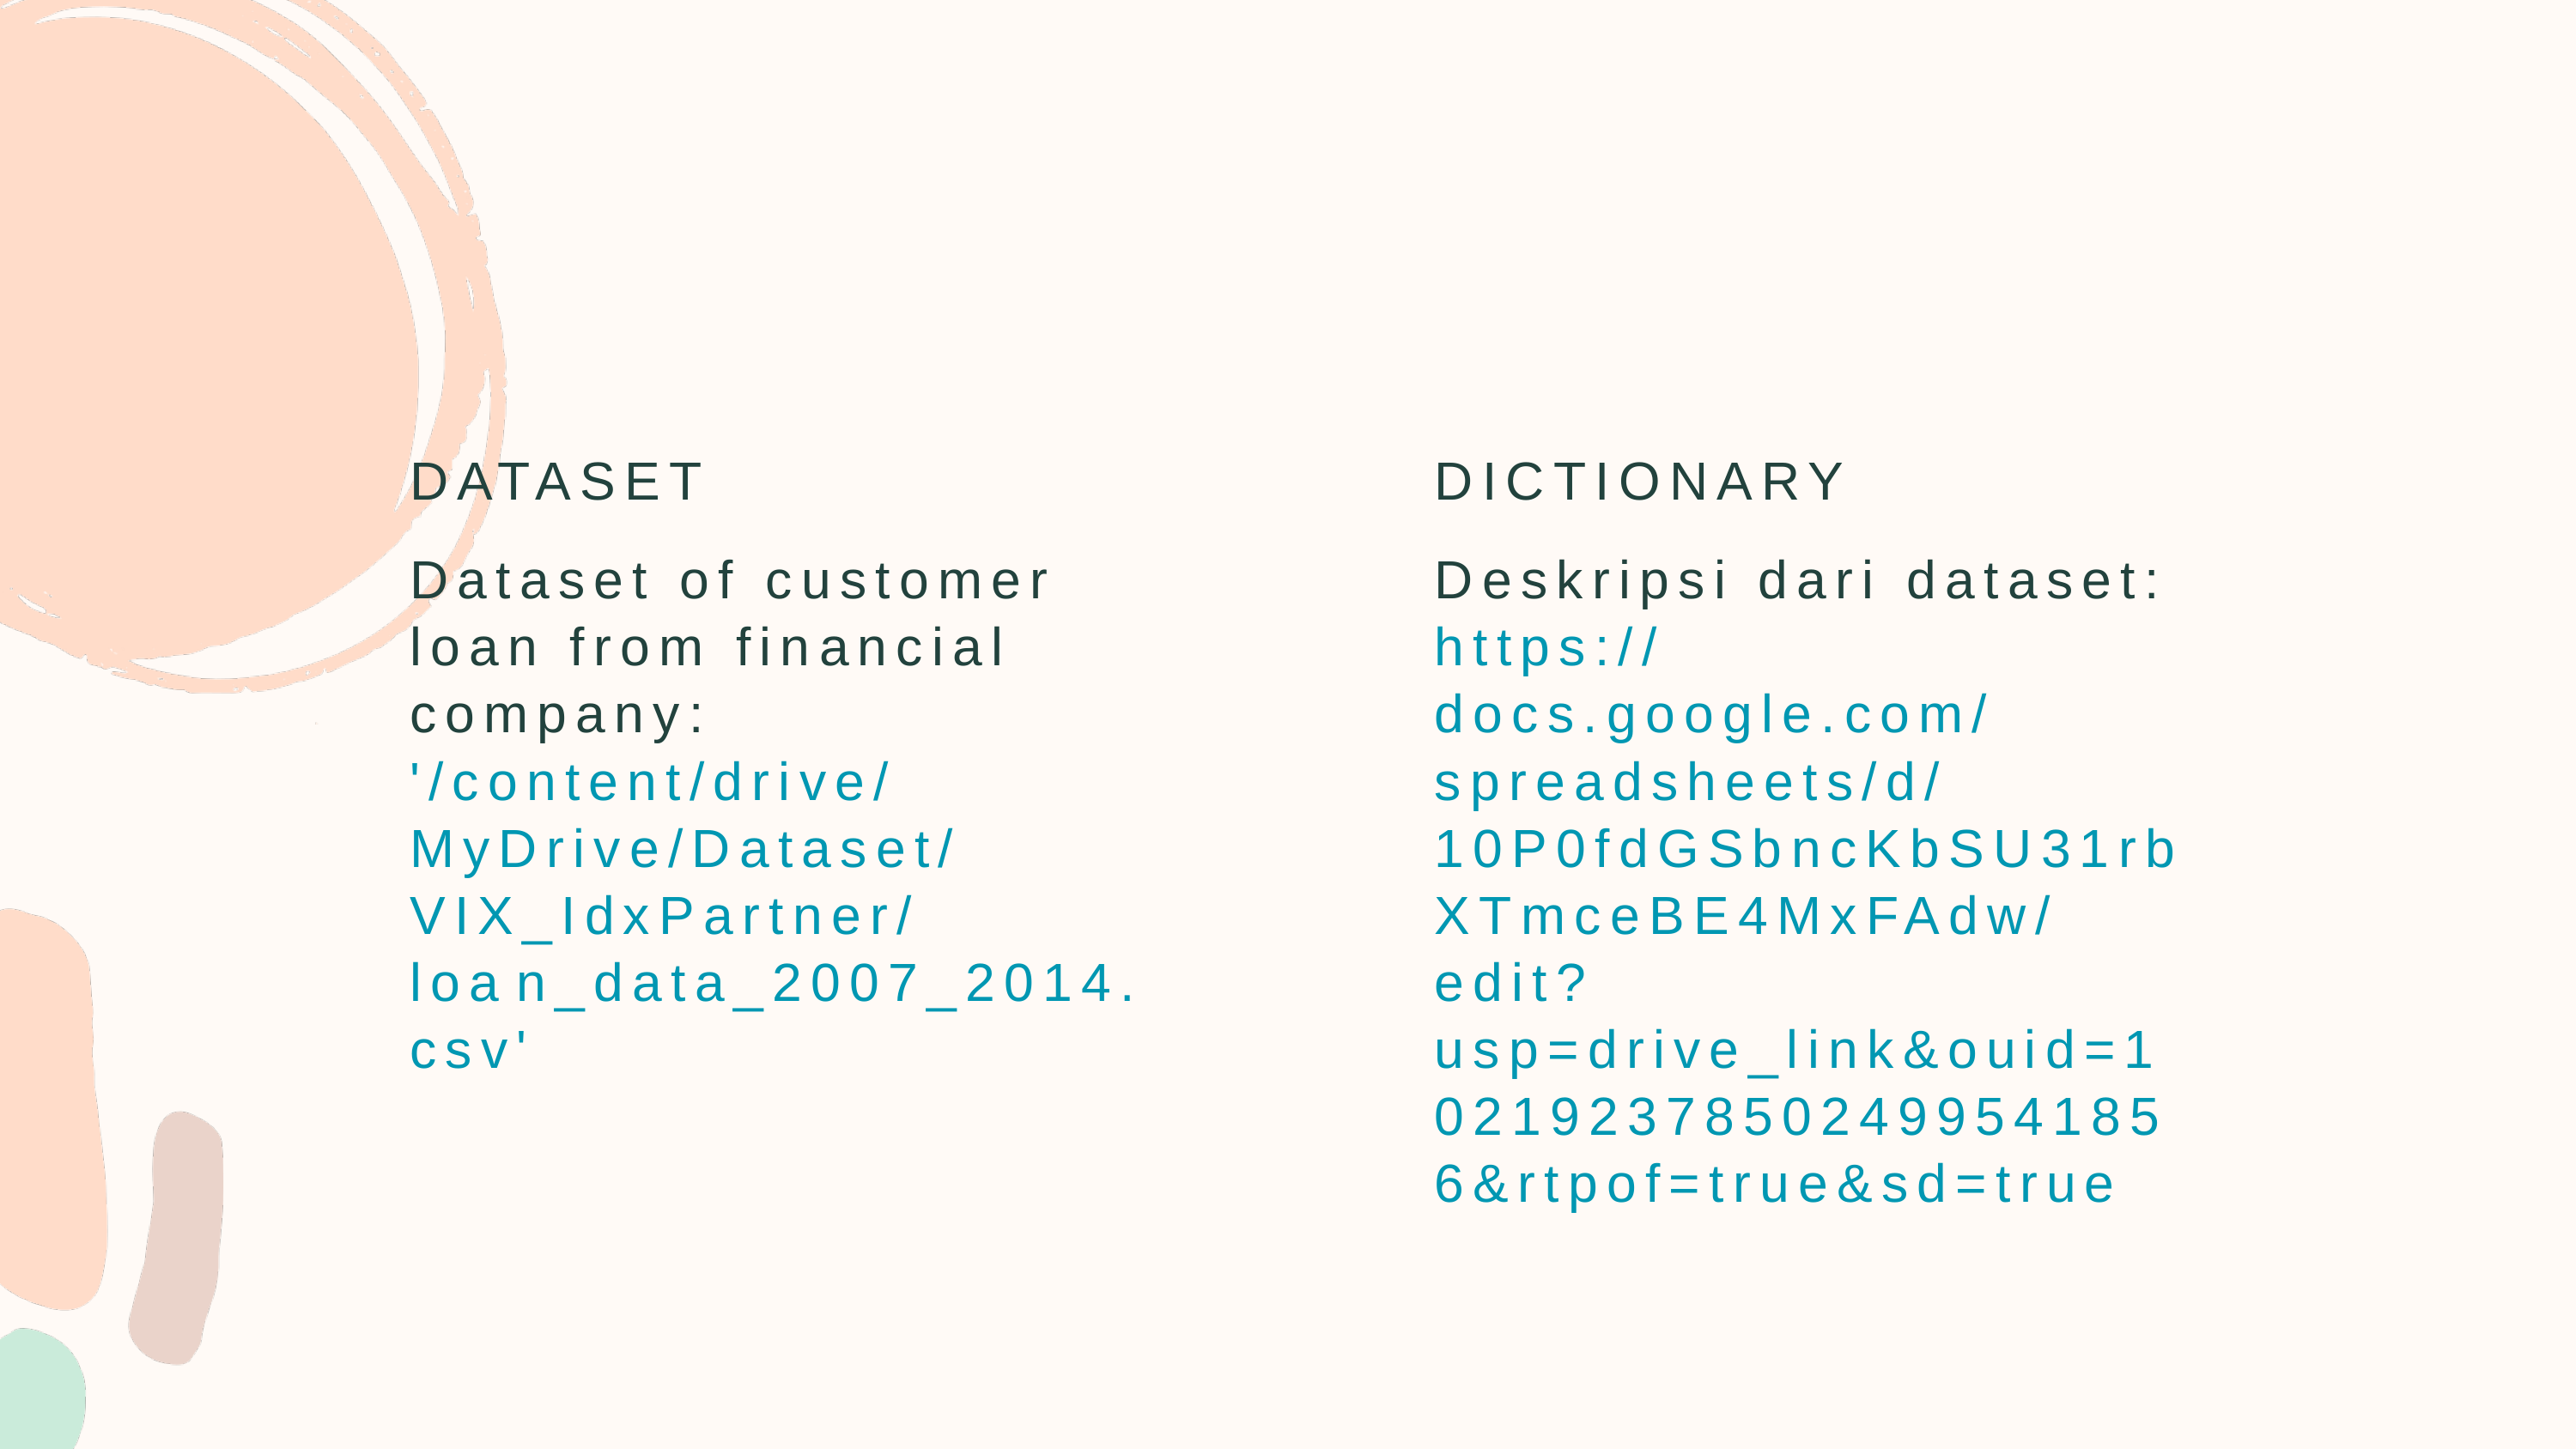

DATASET
DICTIONARY
Dataset of customer loan from financial company:
'/content/drive/MyDrive/Dataset/VIX_IdxPartner/loa﻿n_data_2007_2014.csv'
Deskripsi dari dataset:
https://docs.google.com/spreadsheets/d/10P0fdGSbncKbSU31rbXTmceBE4MxFAdw/edit?usp=drive_link&ouid=102192378502499541856&rtpof=true&sd=true